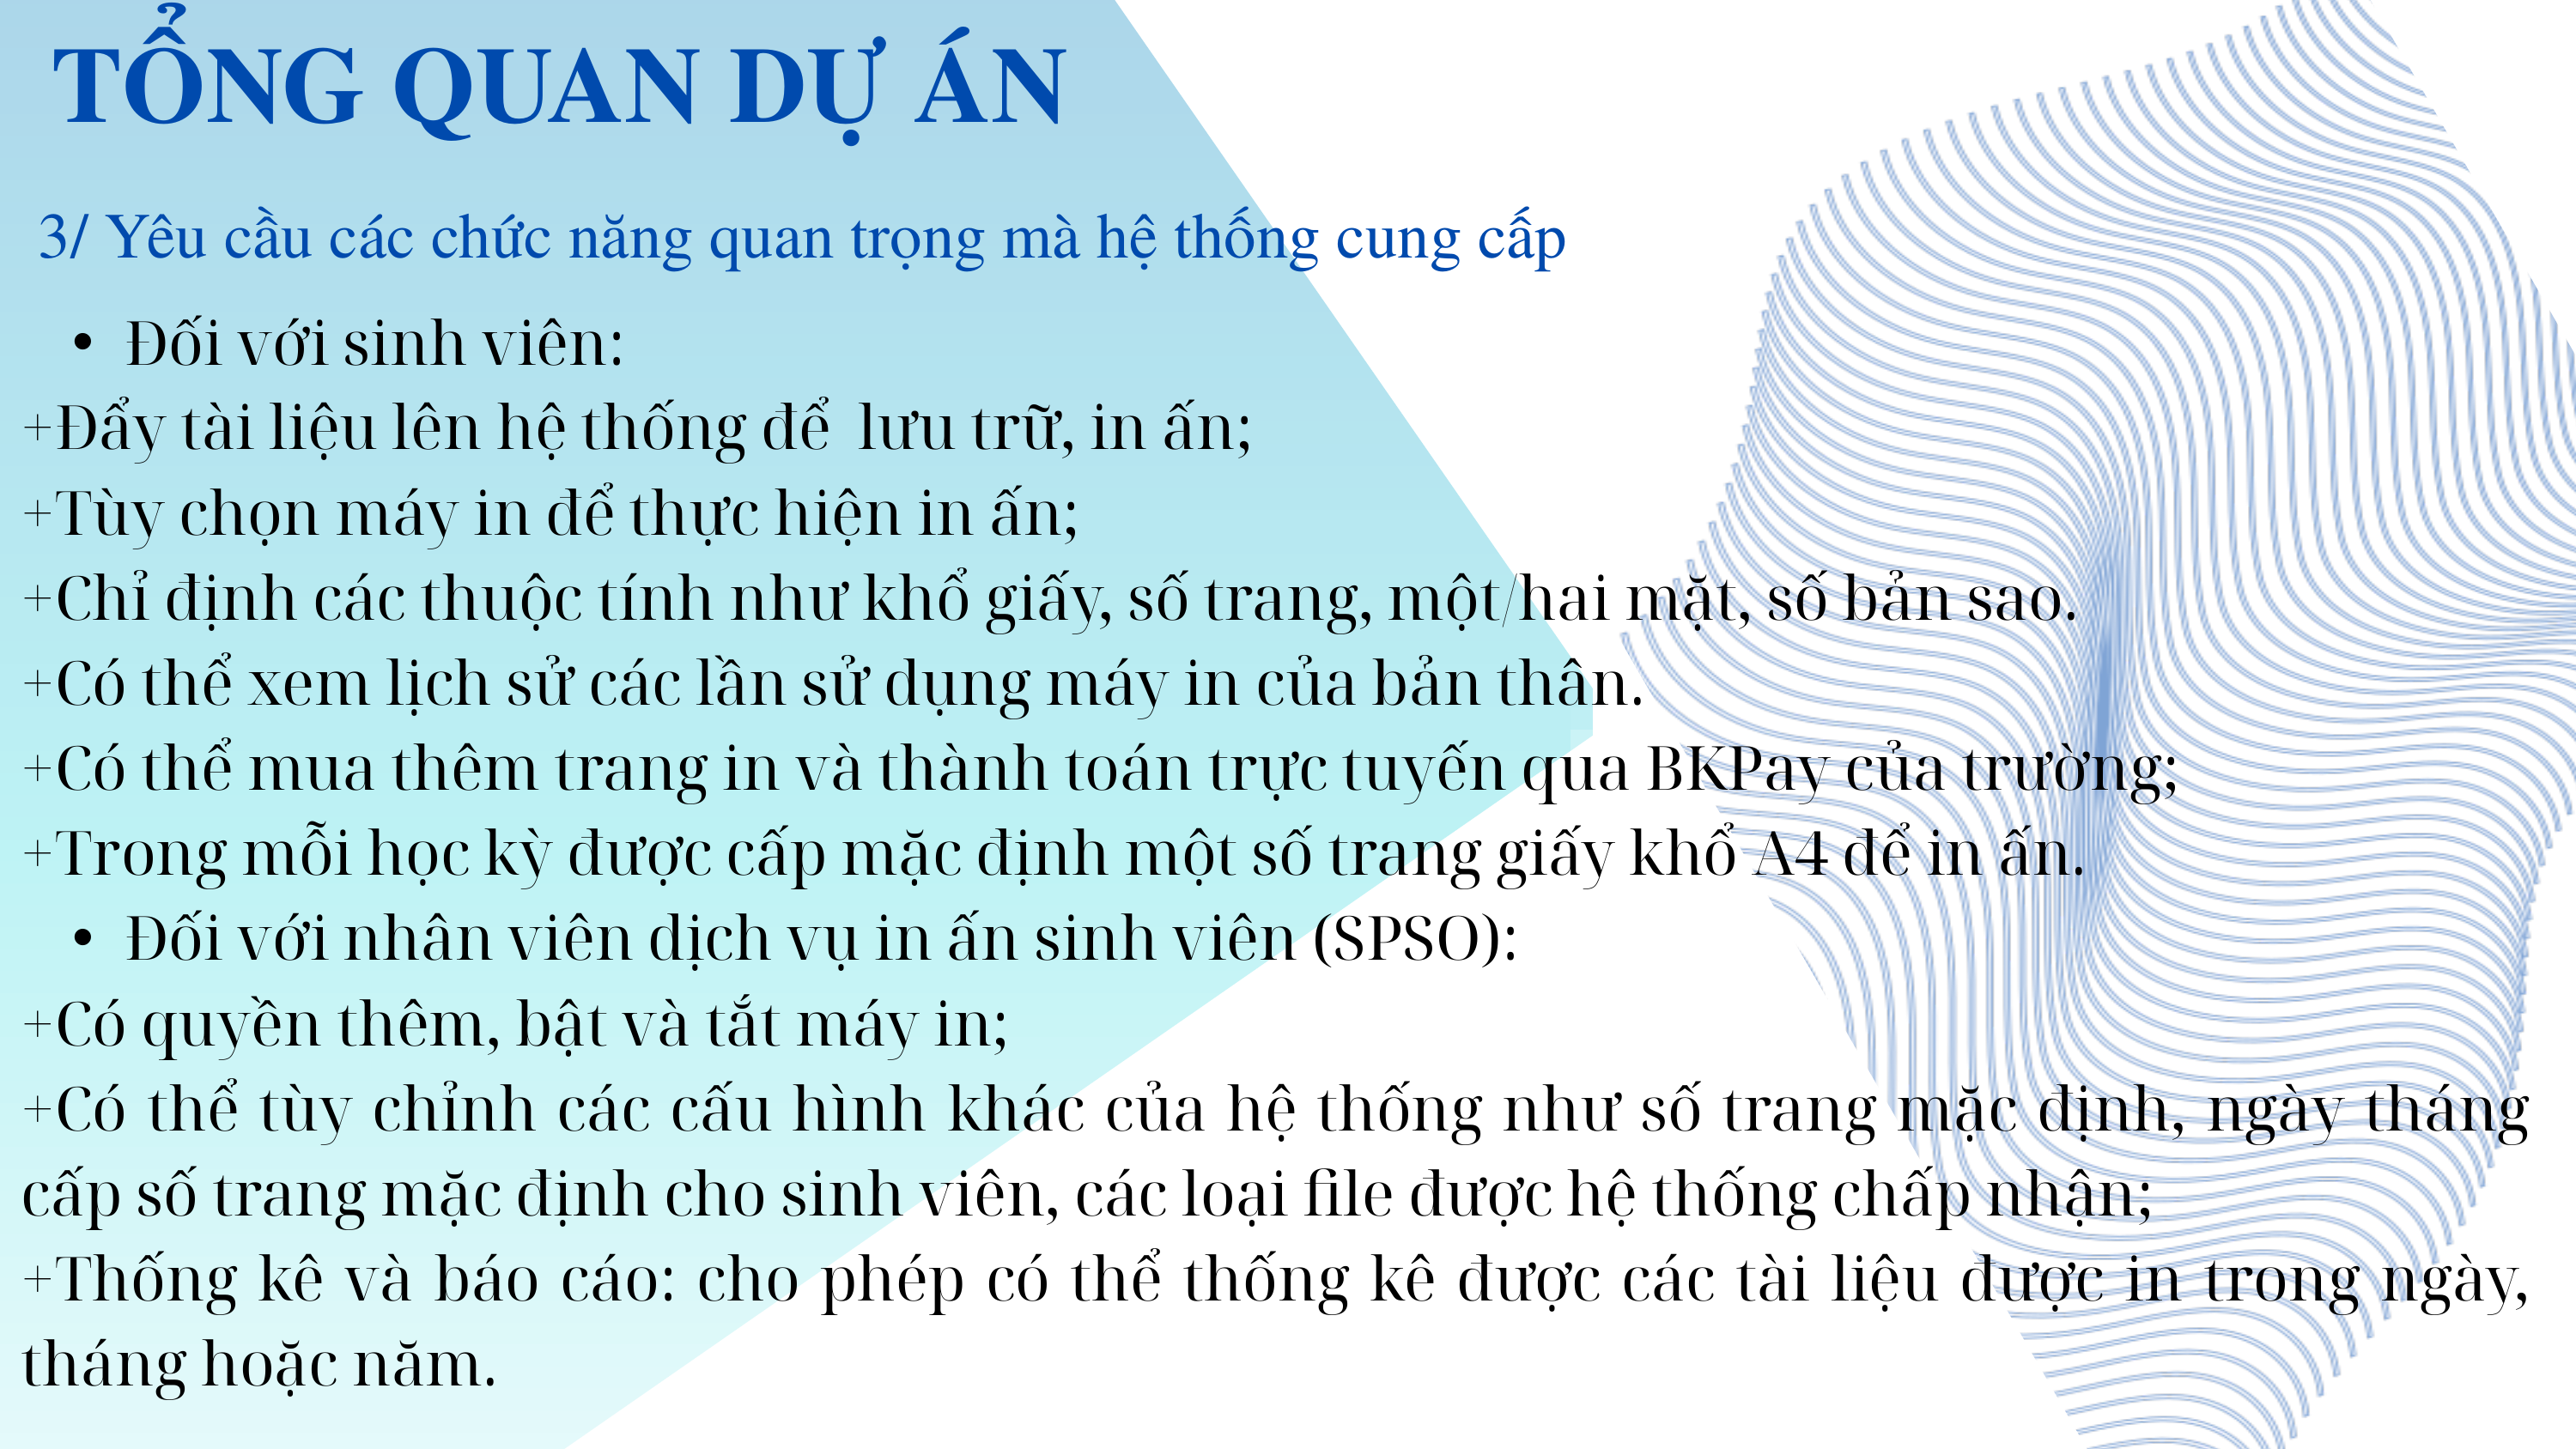

TỔNG QUAN DỰ ÁN
3/ Yêu cầu các chức năng quan trọng mà hệ thống cung cấp
Đối với sinh viên:
+Đẩy tài liệu lên hệ thống để  lưu trữ, in ấn;
+Tùy chọn máy in để thực hiện in ấn;
+Chỉ định các thuộc tính như khổ giấy, số trang, một/hai mặt, số bản sao.
+Có thể xem lịch sử các lần sử dụng máy in của bản thân.
+Có thể mua thêm trang in và thành toán trực tuyến qua BKPay của trường;
+Trong mỗi học kỳ được cấp mặc định một số trang giấy khổ A4 để in ấn.
Đối với nhân viên dịch vụ in ấn sinh viên (SPSO):
+Có quyền thêm, bật và tắt máy in;
+Có thể tùy chỉnh các cấu hình khác của hệ thống như số trang mặc định, ngày tháng cấp số trang mặc định cho sinh viên, các loại file được hệ thống chấp nhận;
+Thống kê và báo cáo: cho phép có thể thống kê được các tài liệu được in trong ngày, tháng hoặc năm.